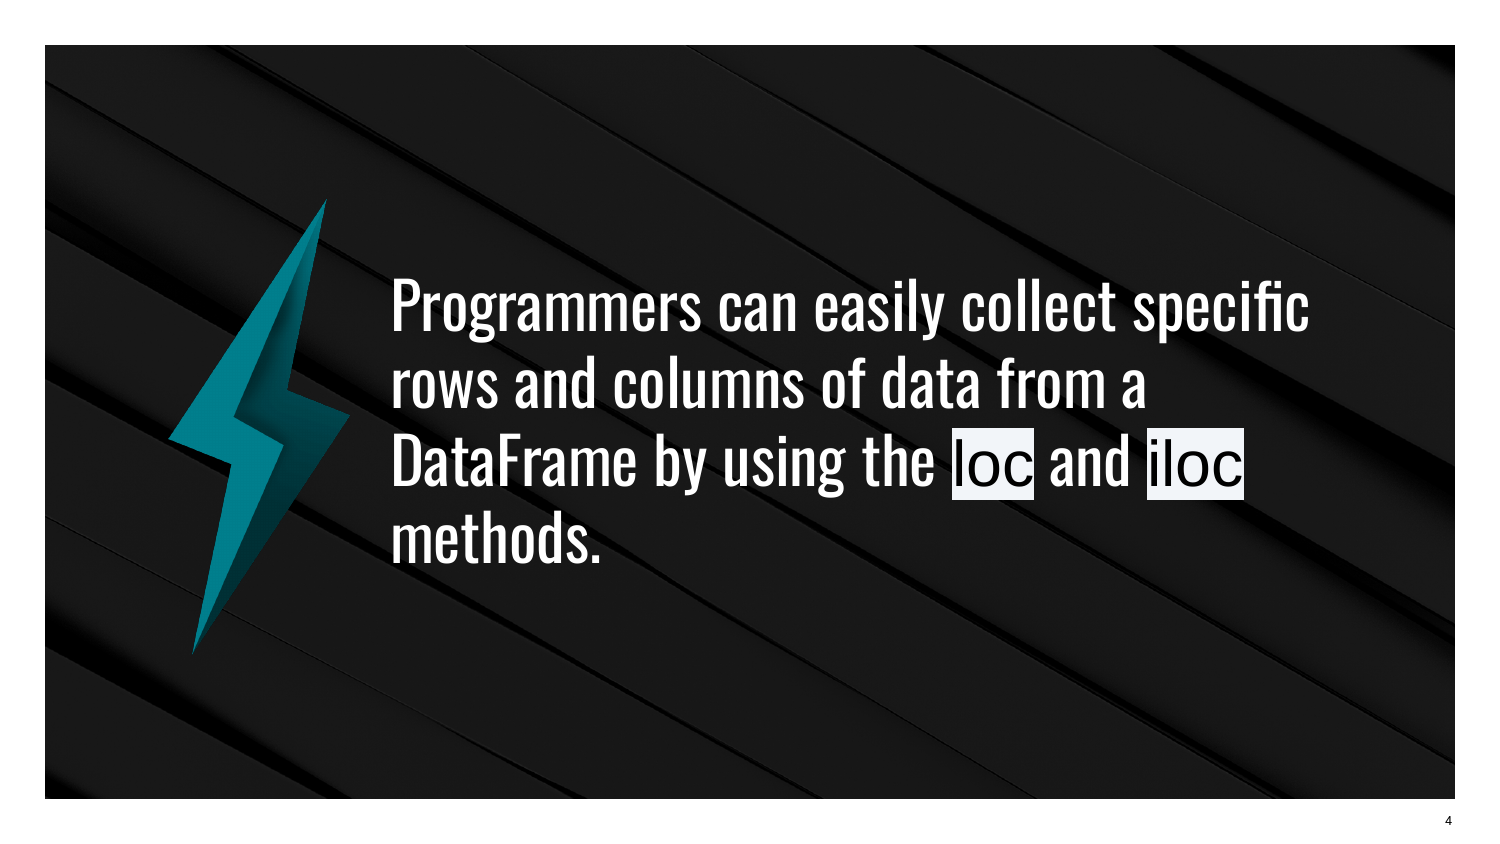

# Programmers can easily collect specific rows and columns of data from a DataFrame by using the loc and iloc methods.